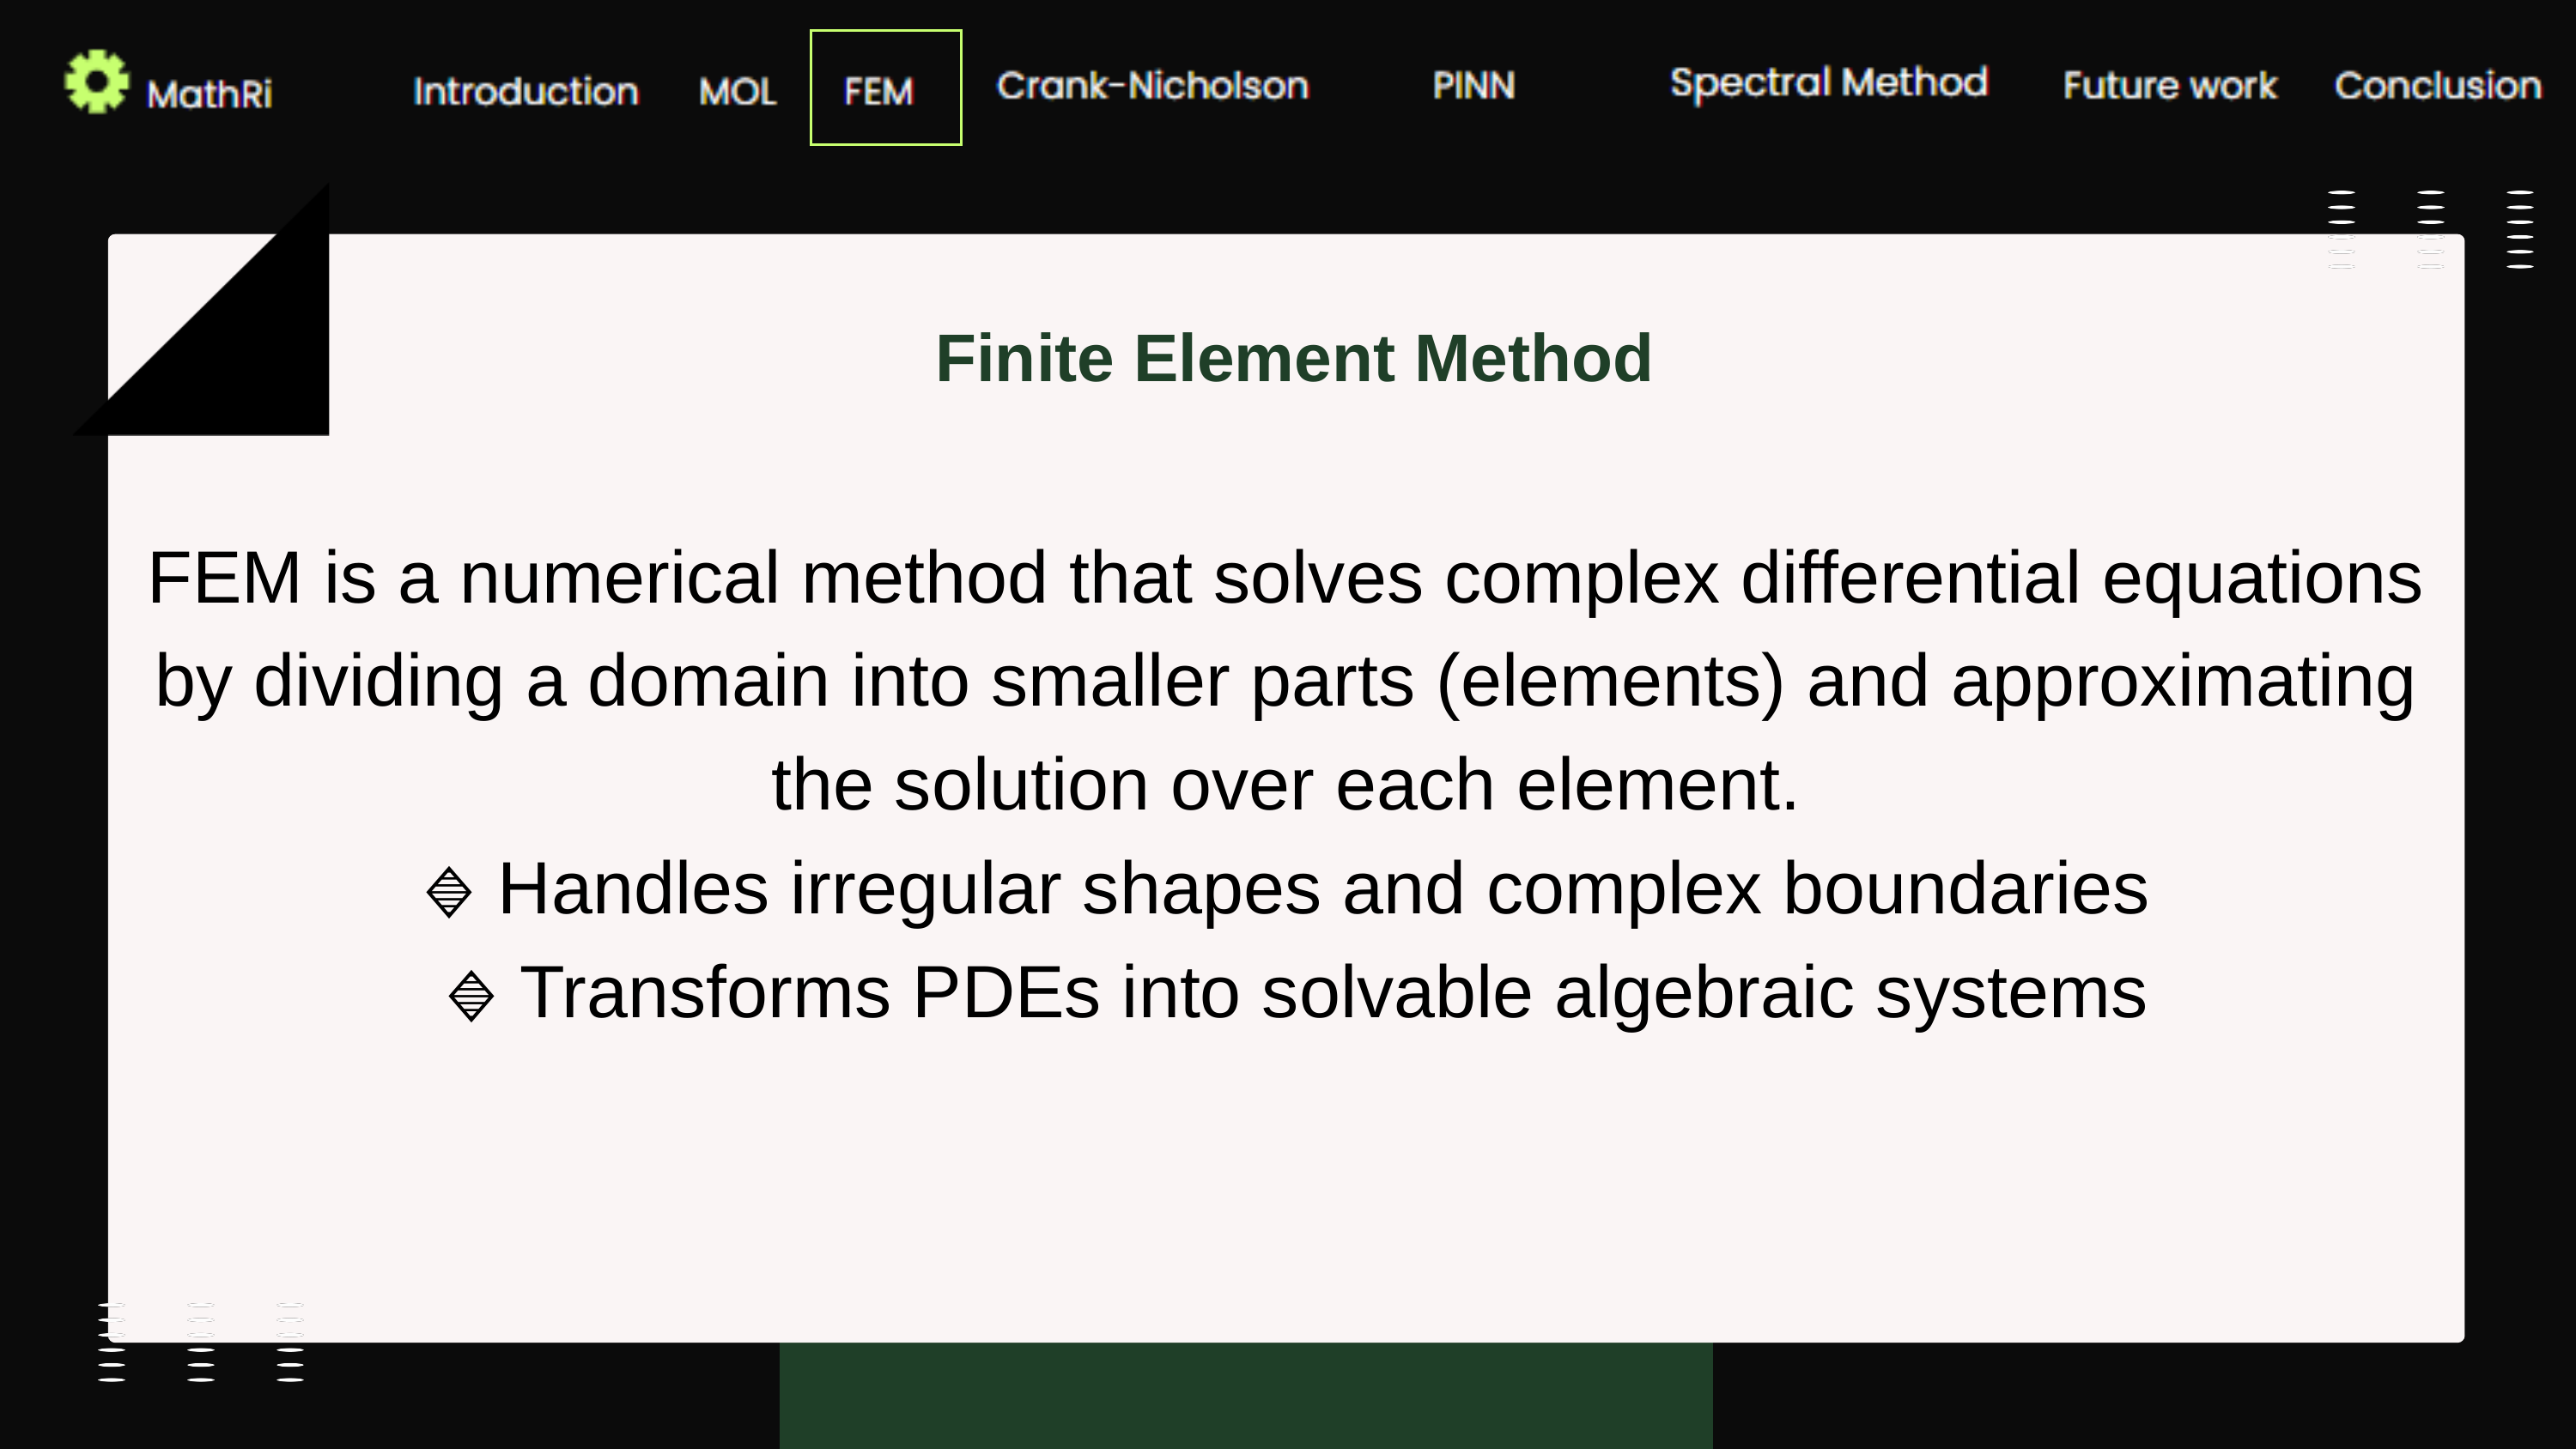

FEM is a numerical method that solves complex differential equations by dividing a domain into smaller parts (elements) and approximating the solution over each element.
🔹 Handles irregular shapes and complex boundaries
 🔹 Transforms PDEs into solvable algebraic systems

Finite Element Method